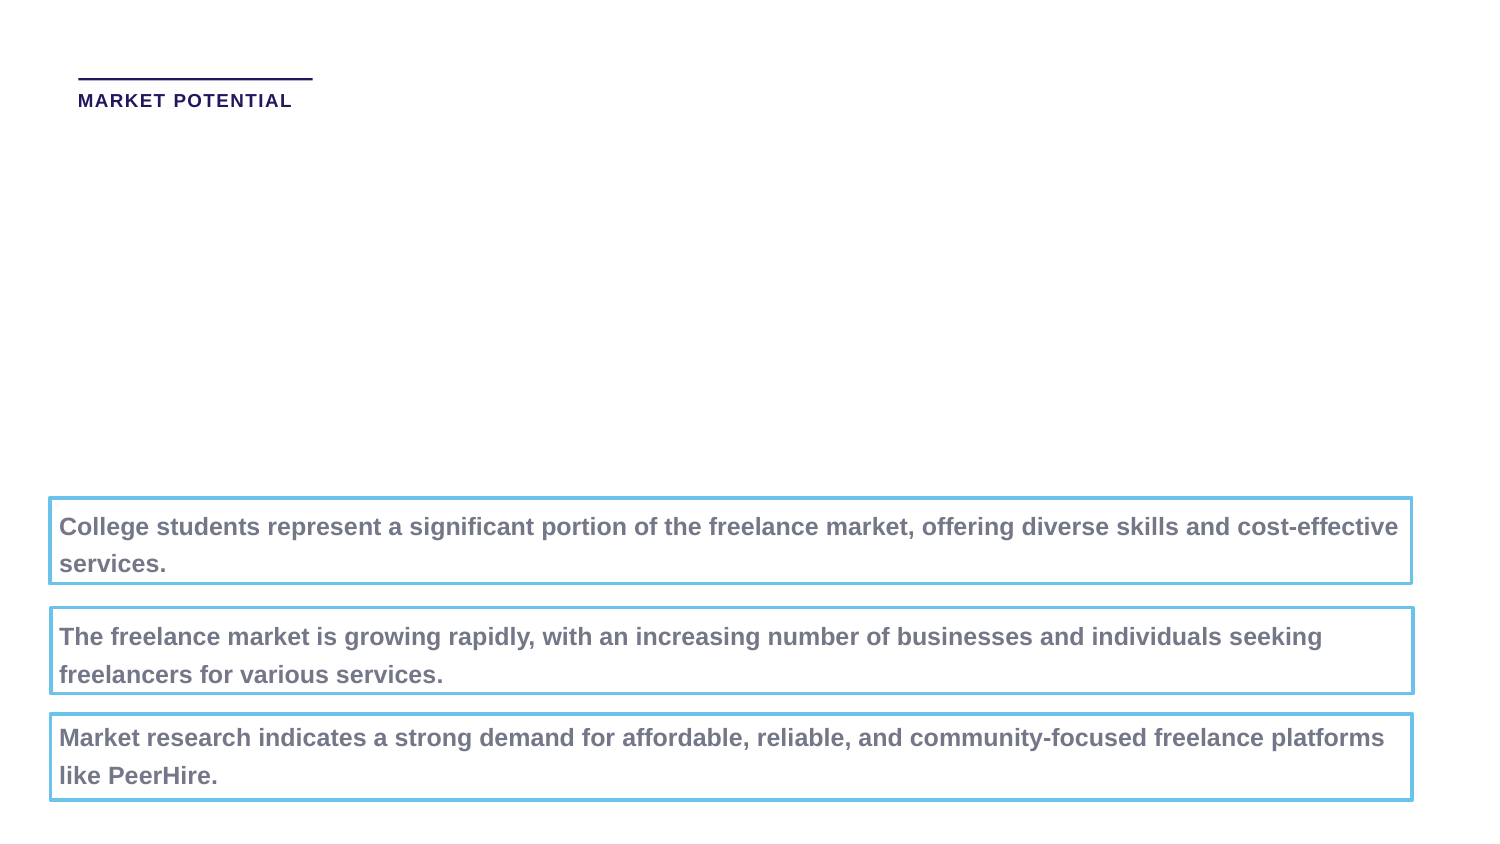

MARKET POTENTIAL

College students represent a significant portion of the freelance market, offering diverse skills and cost-effective services.

The freelance market is growing rapidly, with an increasing number of businesses and individuals seeking freelancers for various services.

Market research indicates a strong demand for affordable, reliable, and community-focused freelance platforms like PeerHire.